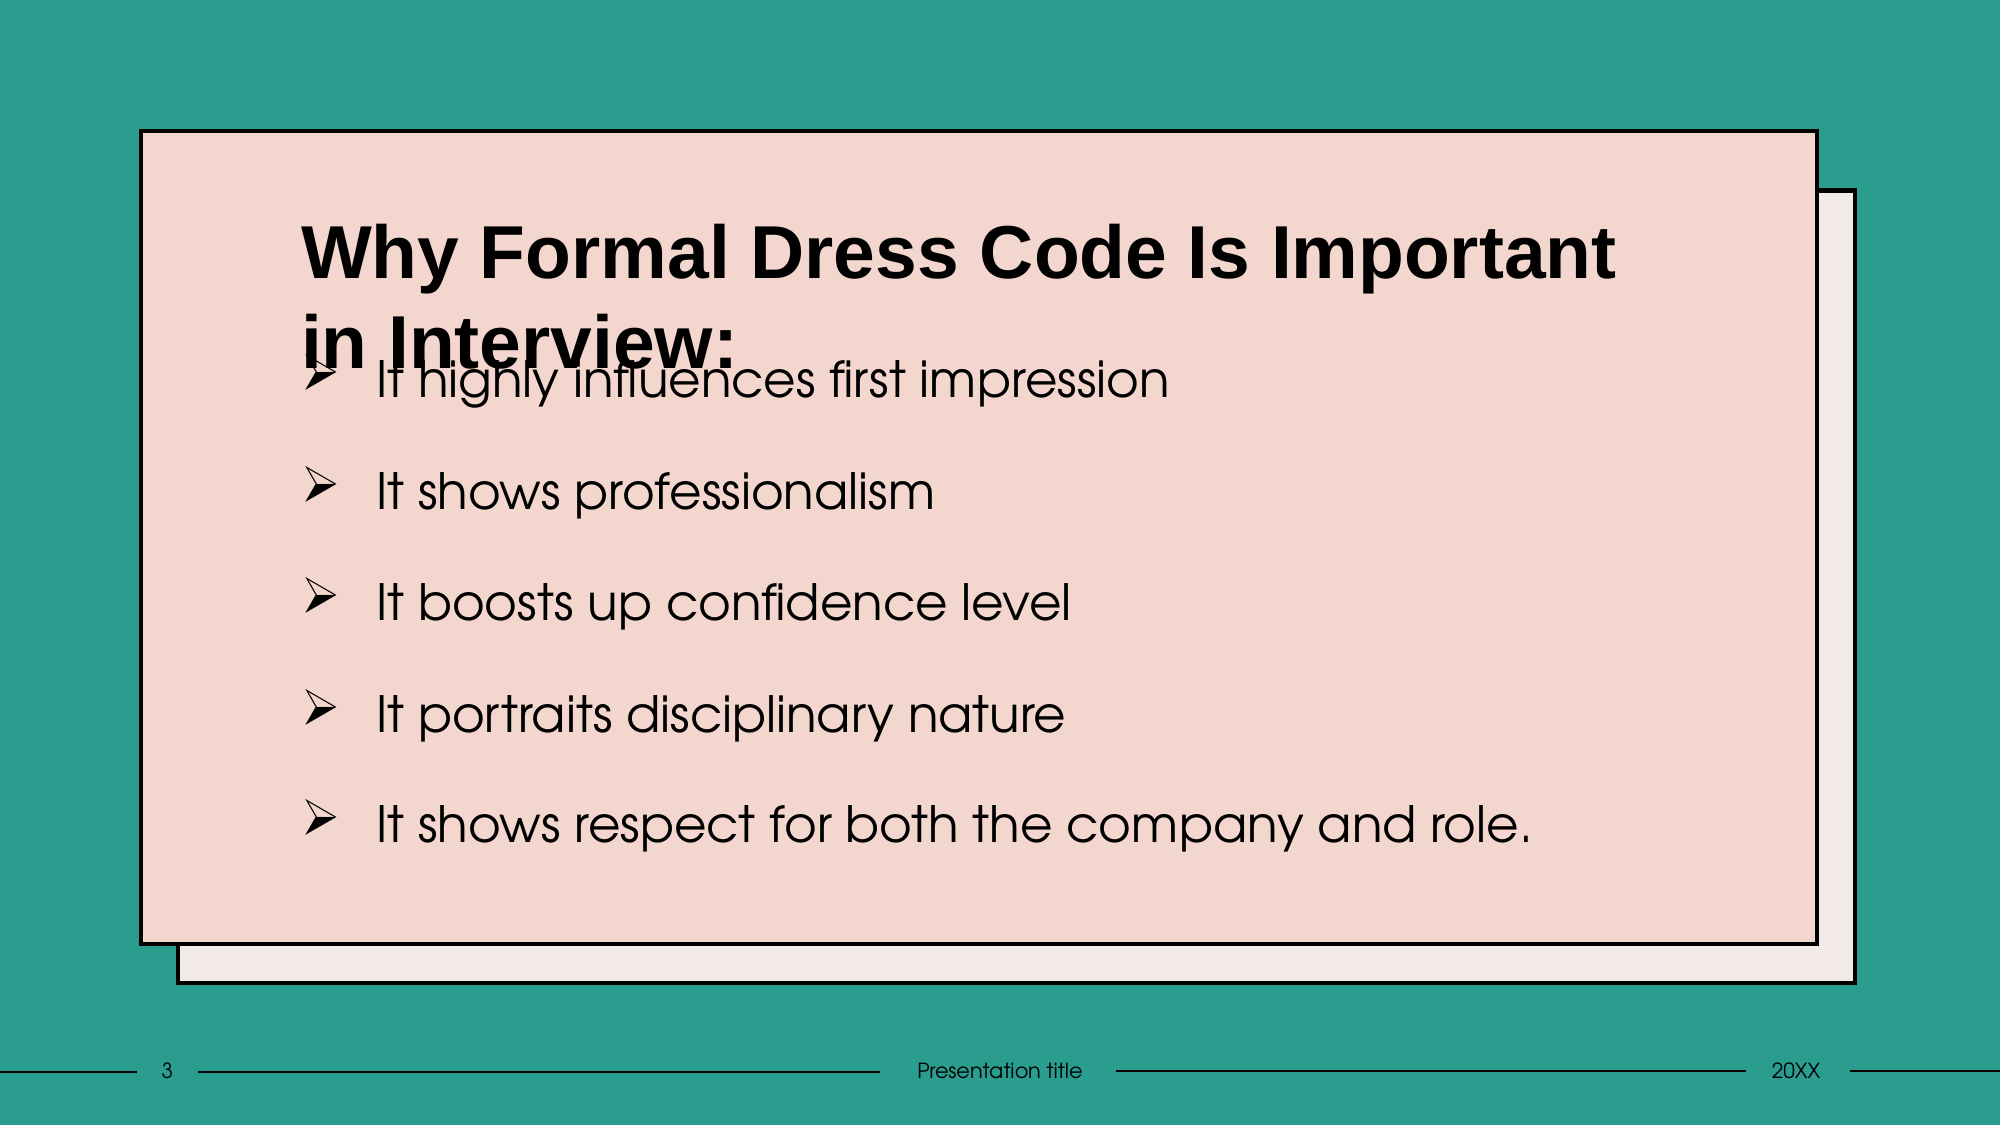

Why Formal Dress Code Is Important in Interview:

# It highly influences first impression
It shows professionalism
It boosts up confidence level
It portraits disciplinary nature
It shows respect for both the company and role.

3
Presentation title
20XX